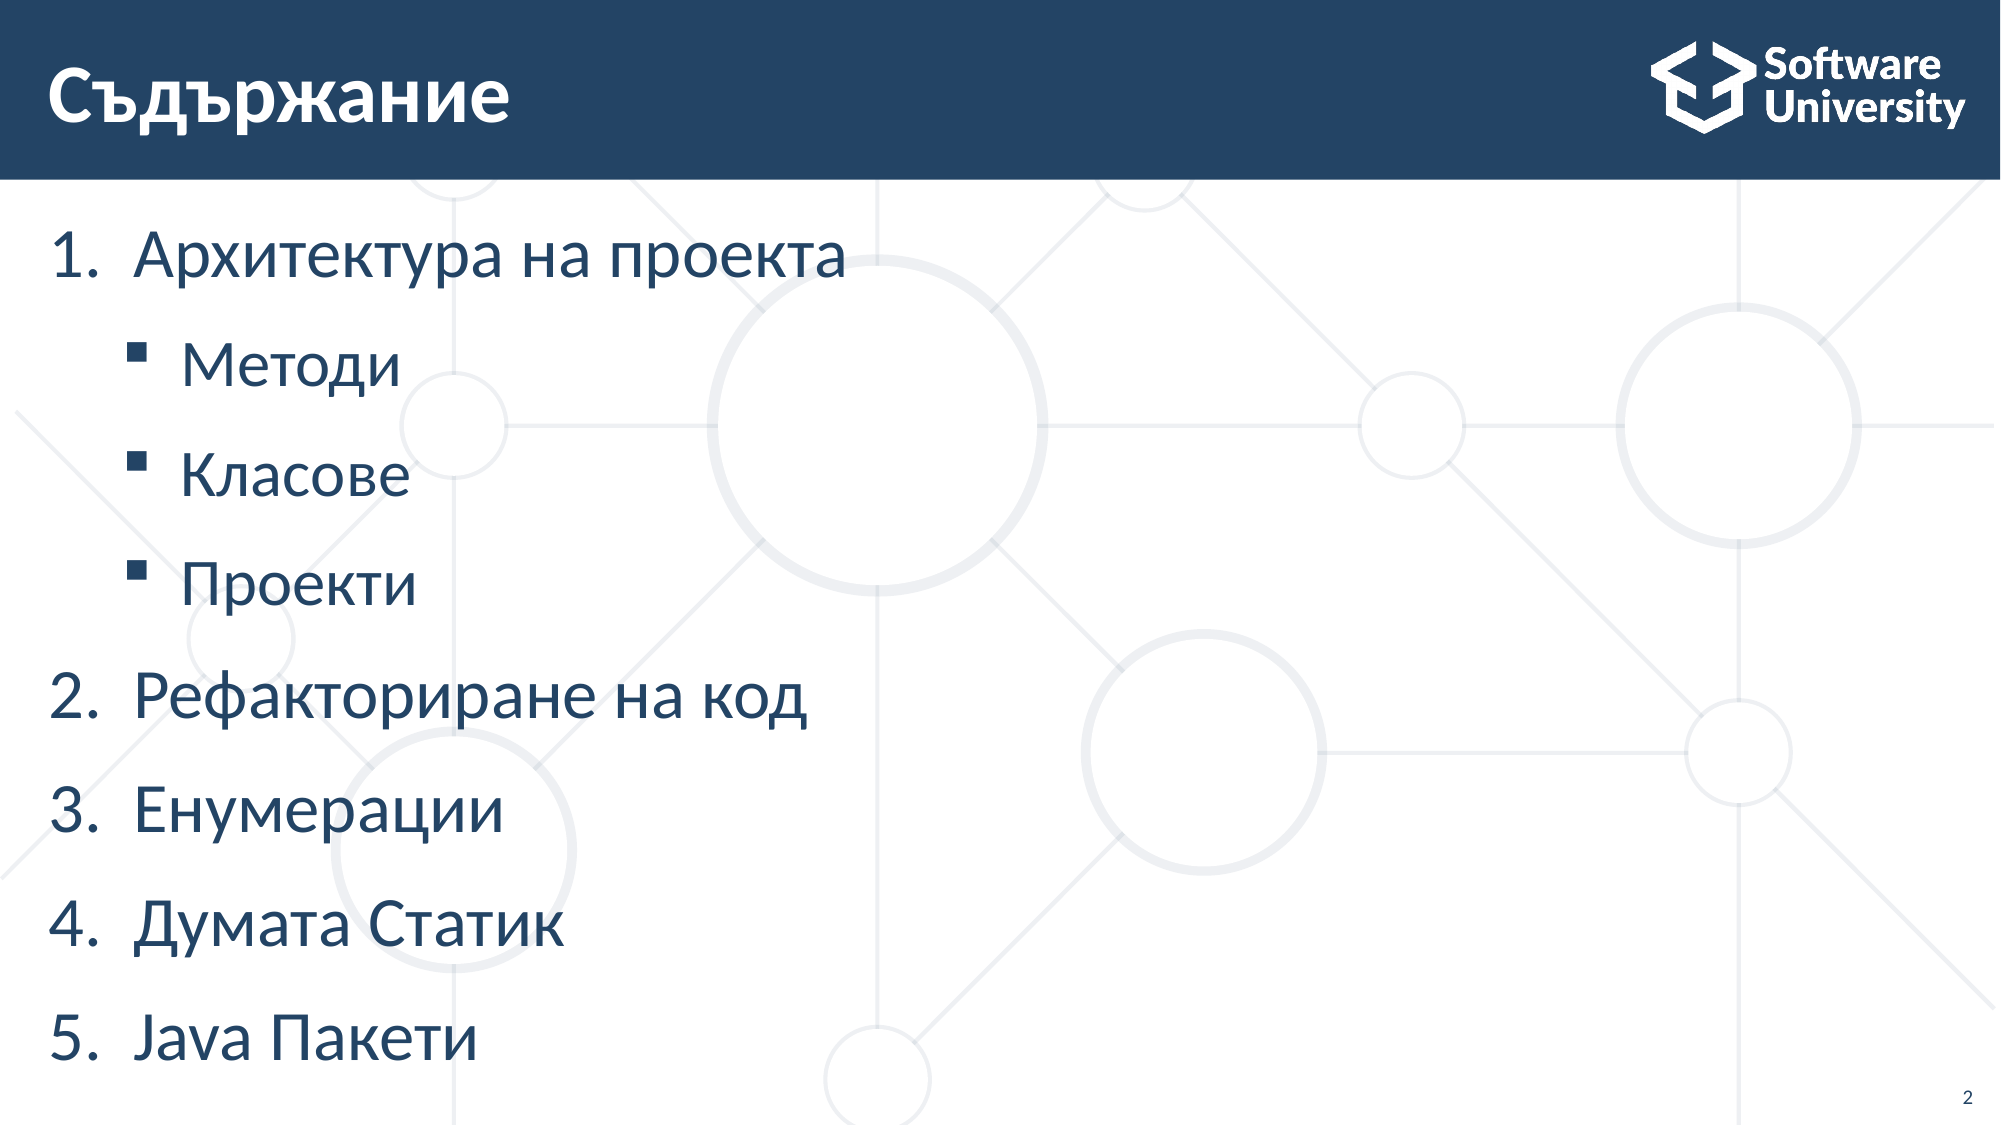

# Съдържание
Архитектура на проекта
Методи
Класове
Проекти
Рефакториране на код
Енумерации
Думата Статик
Java Пакети
2